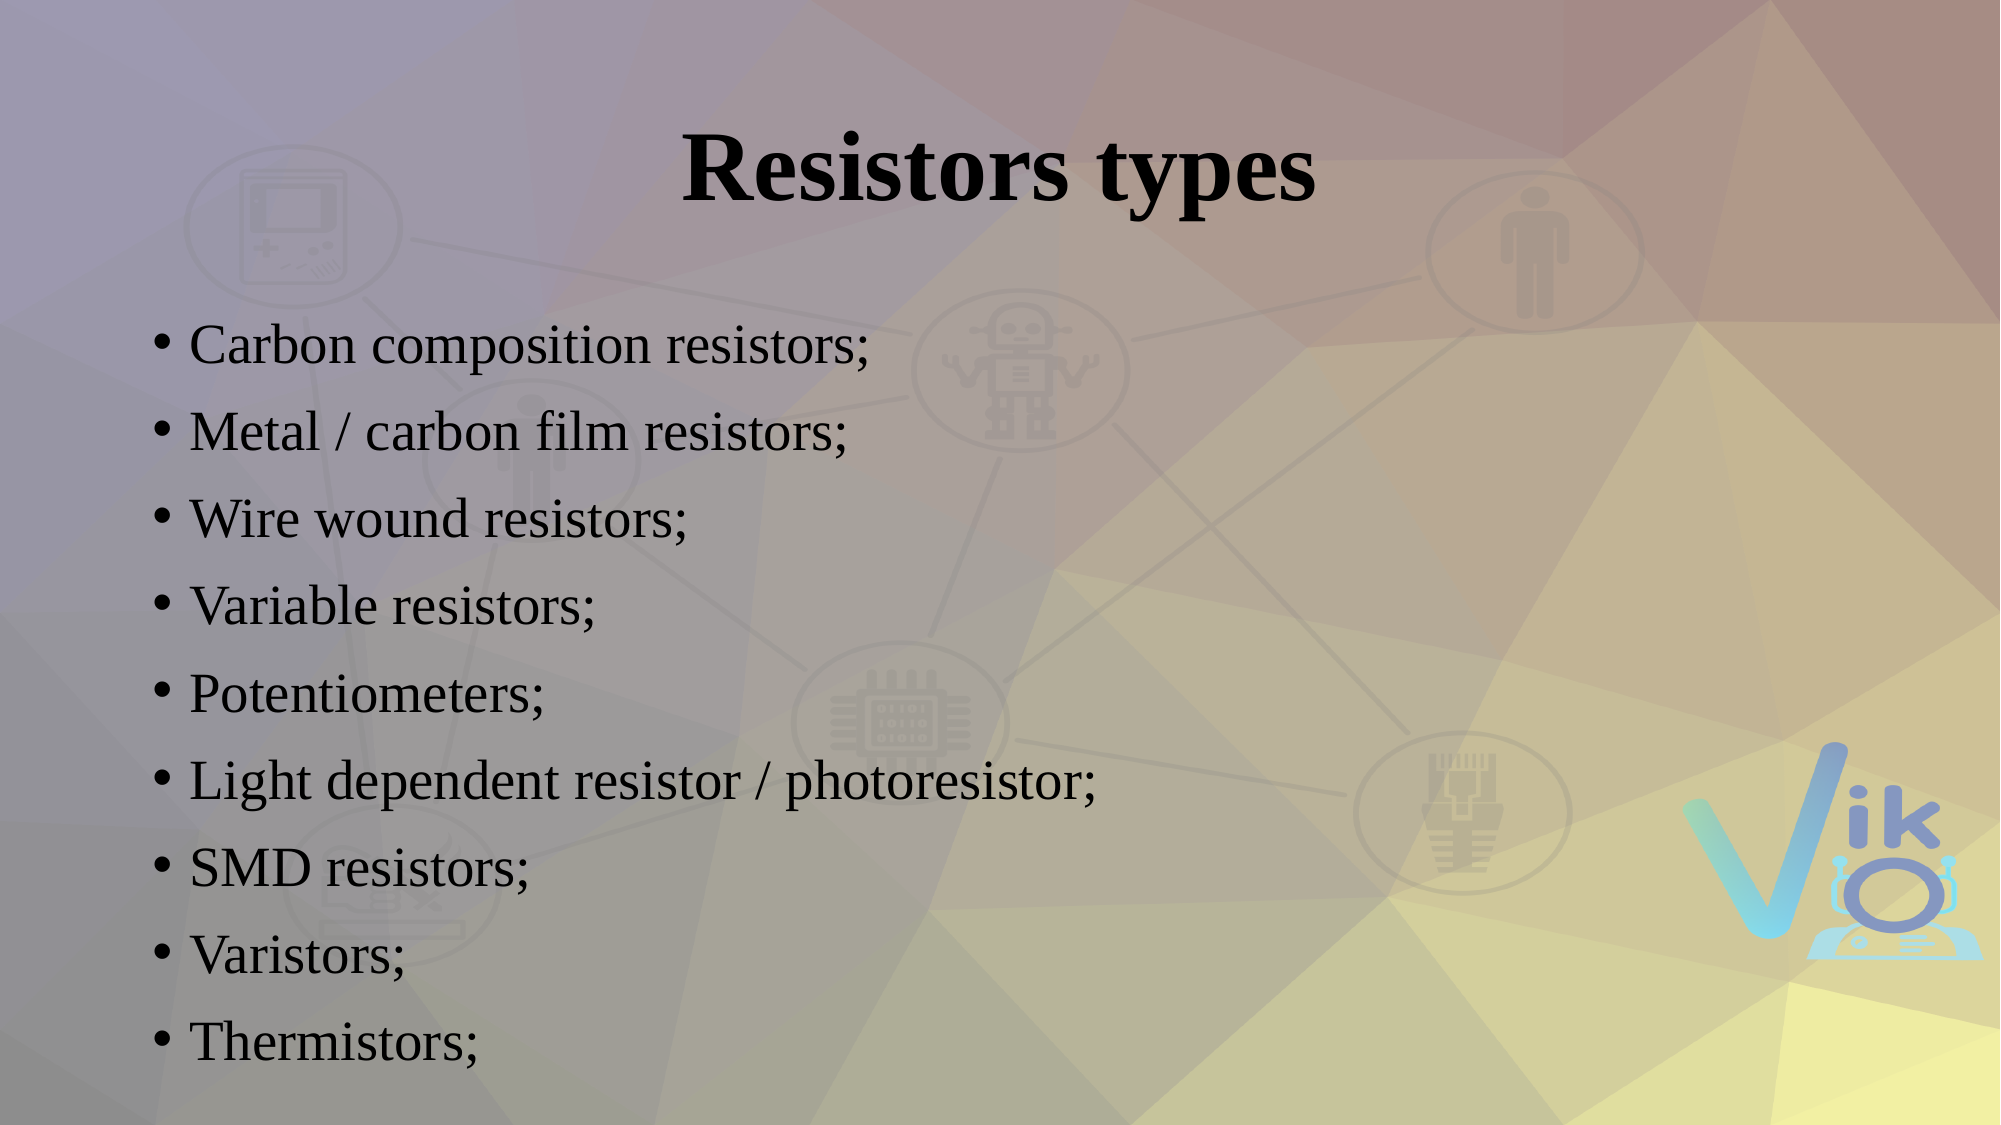

# Resistors types
Carbon composition resistors;
Metal / carbon film resistors;
Wire wound resistors;
Variable resistors;
Potentiometers;
Light dependent resistor / photoresistor;
SMD resistors;
Varistors;
Thermistors;